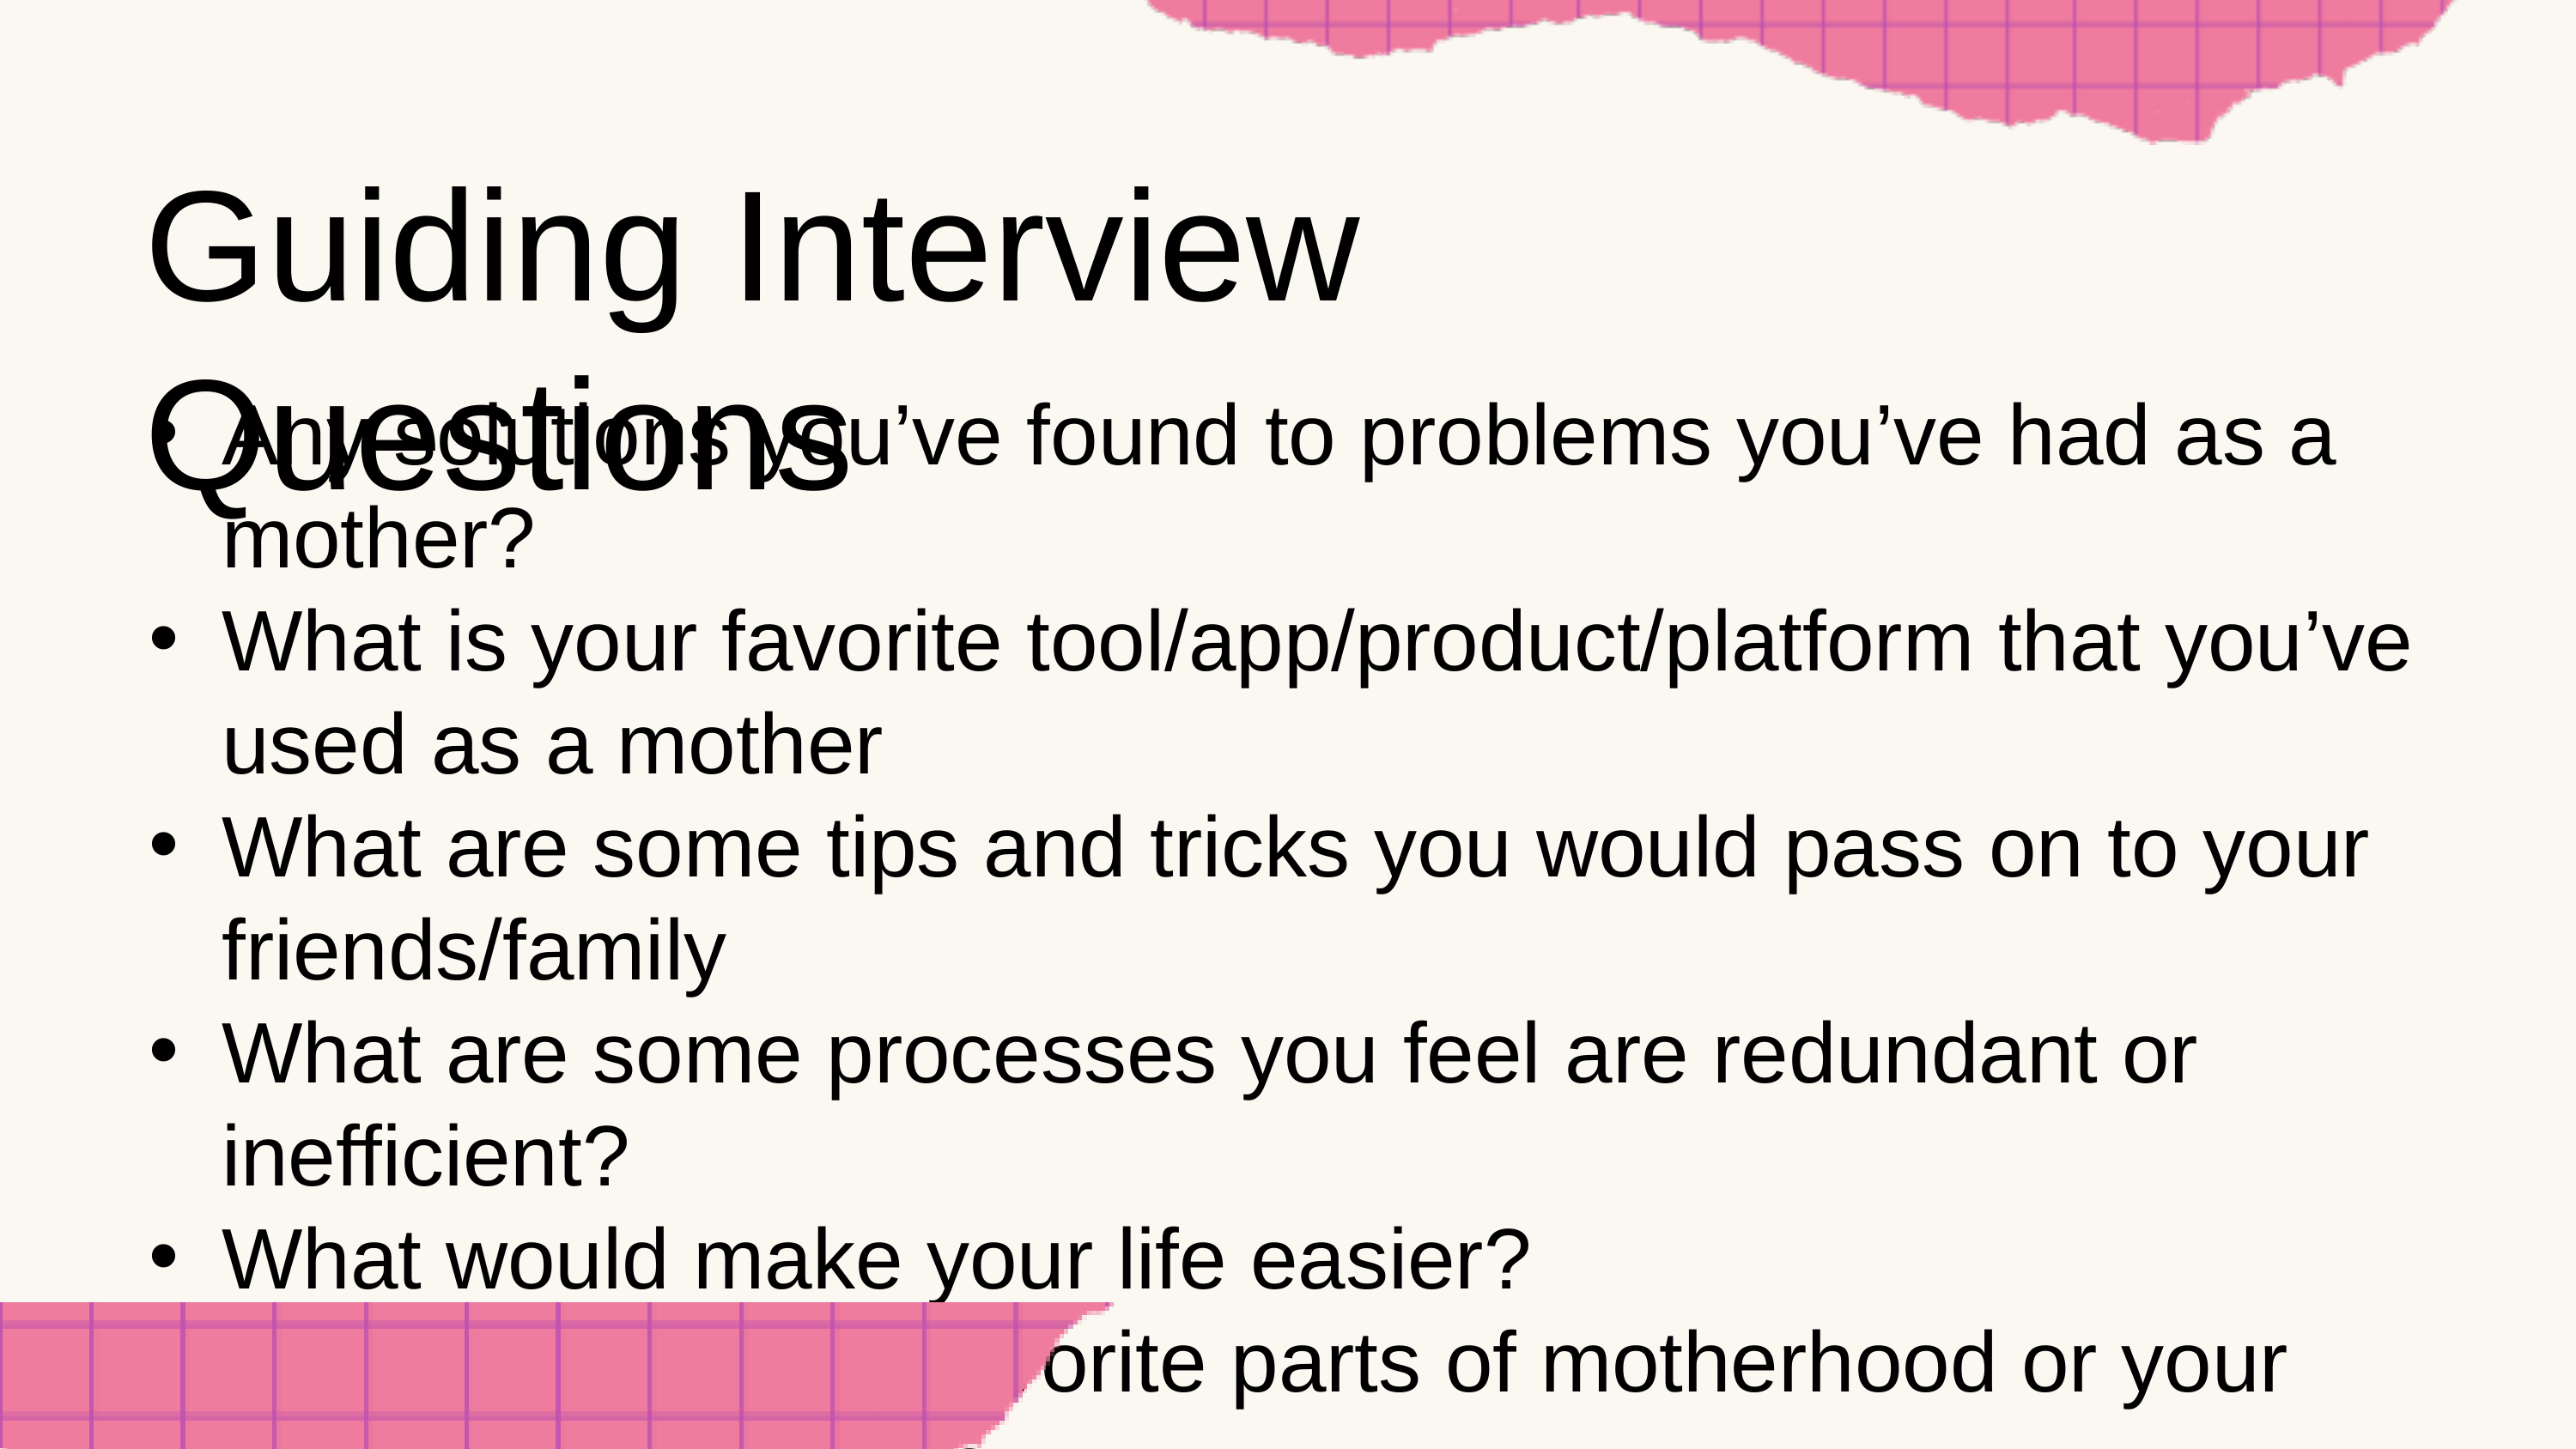

Guiding Interview Questions
Any solutions you’ve found to problems you’ve had as a mother?
What is your favorite tool/app/product/platform that you’ve used as a mother
What are some tips and tricks you would pass on to your friends/family
What are some processes you feel are redundant or inefficient?
What would make your life easier?
Favorite and least favorite parts of motherhood or your daily routine right now
What’s something you wish you could automate or have someone do for you
What childcare benefits does your company offer?